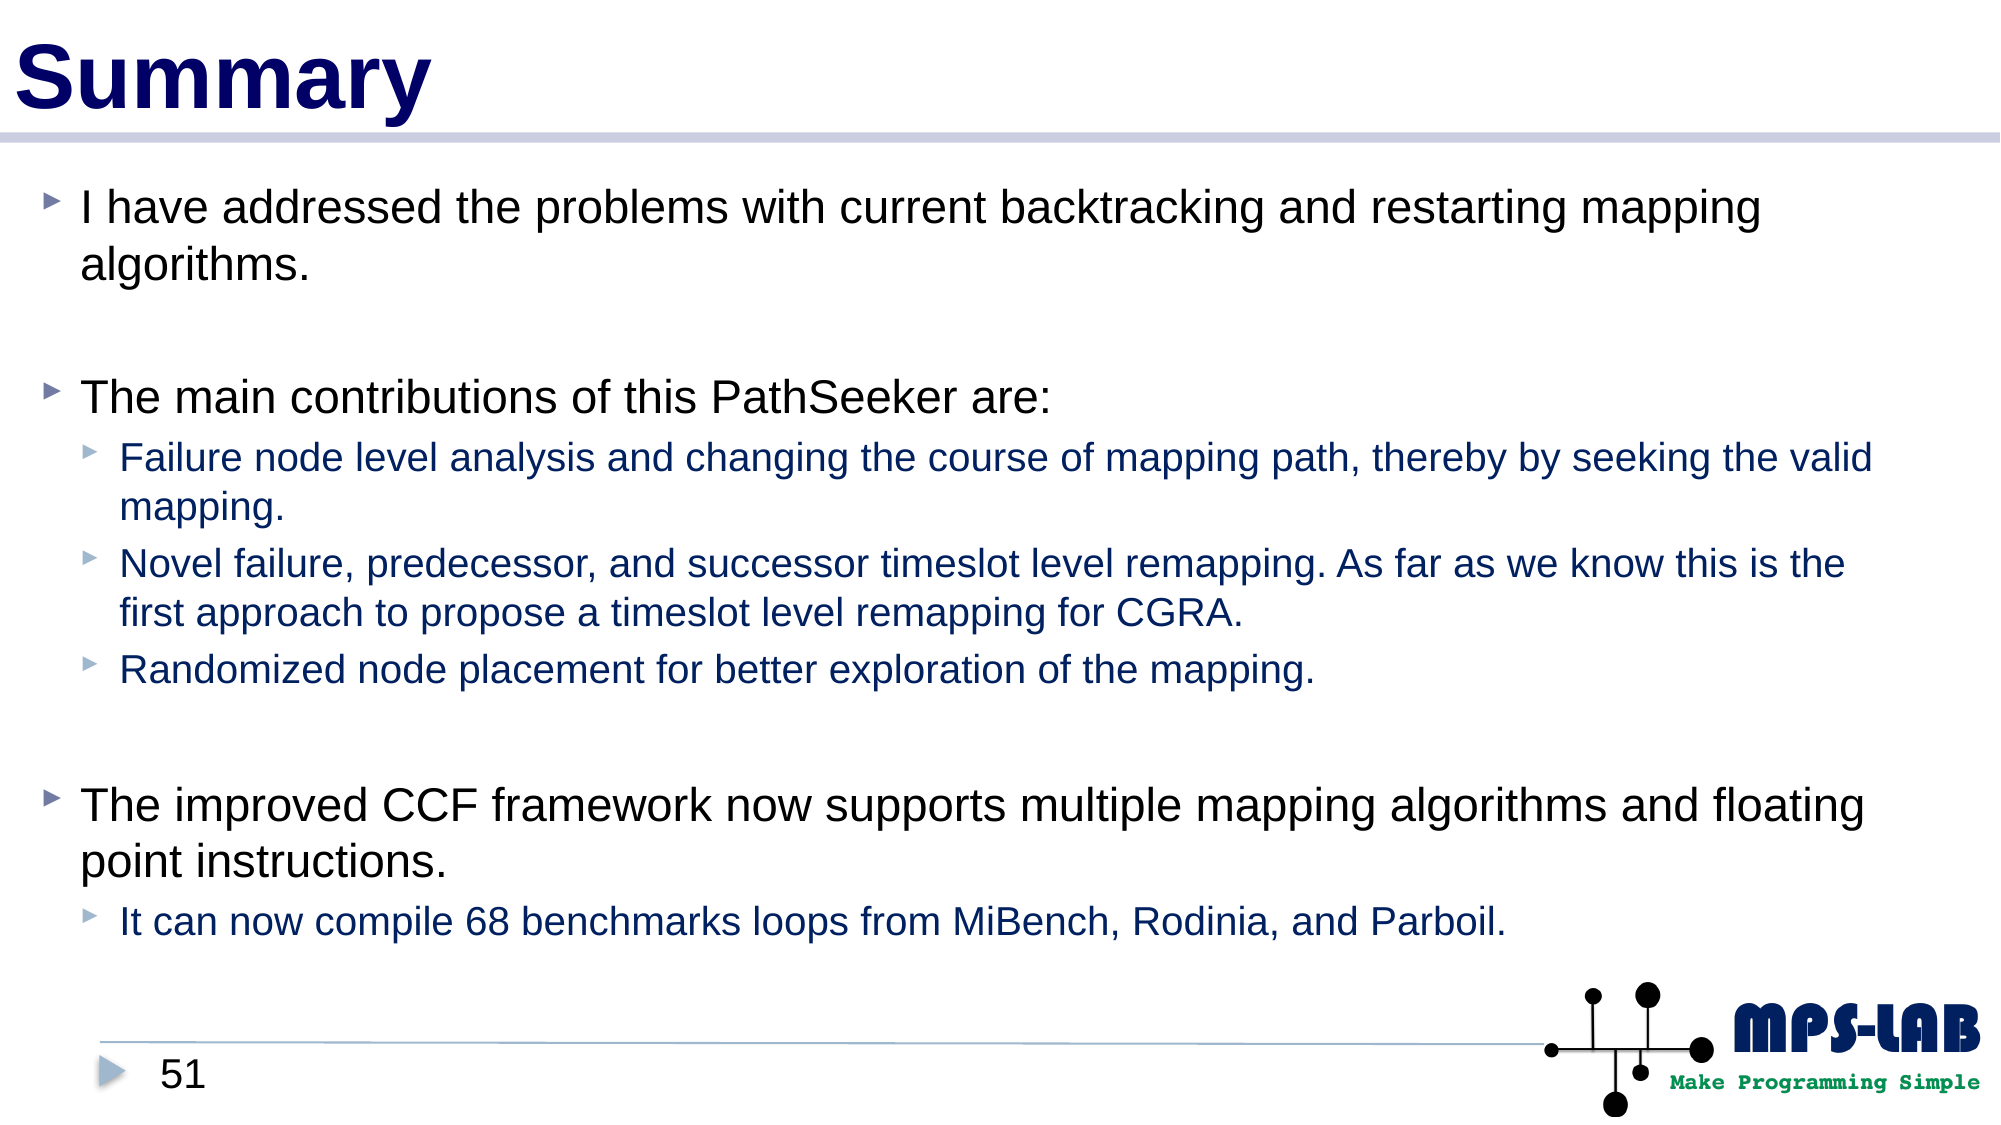

# Summary
I have addressed the problems with current backtracking and restarting mapping algorithms.

The main contributions of this PathSeeker are:
Failure node level analysis and changing the course of mapping path, thereby by seeking the valid mapping.
Novel failure, predecessor, and successor timeslot level remapping. As far as we know this is the first approach to propose a timeslot level remapping for CGRA.
Randomized node placement for better exploration of the mapping.

The improved CCF framework now supports multiple mapping algorithms and floating point instructions.
It can now compile 68 benchmarks loops from MiBench, Rodinia, and Parboil.
51